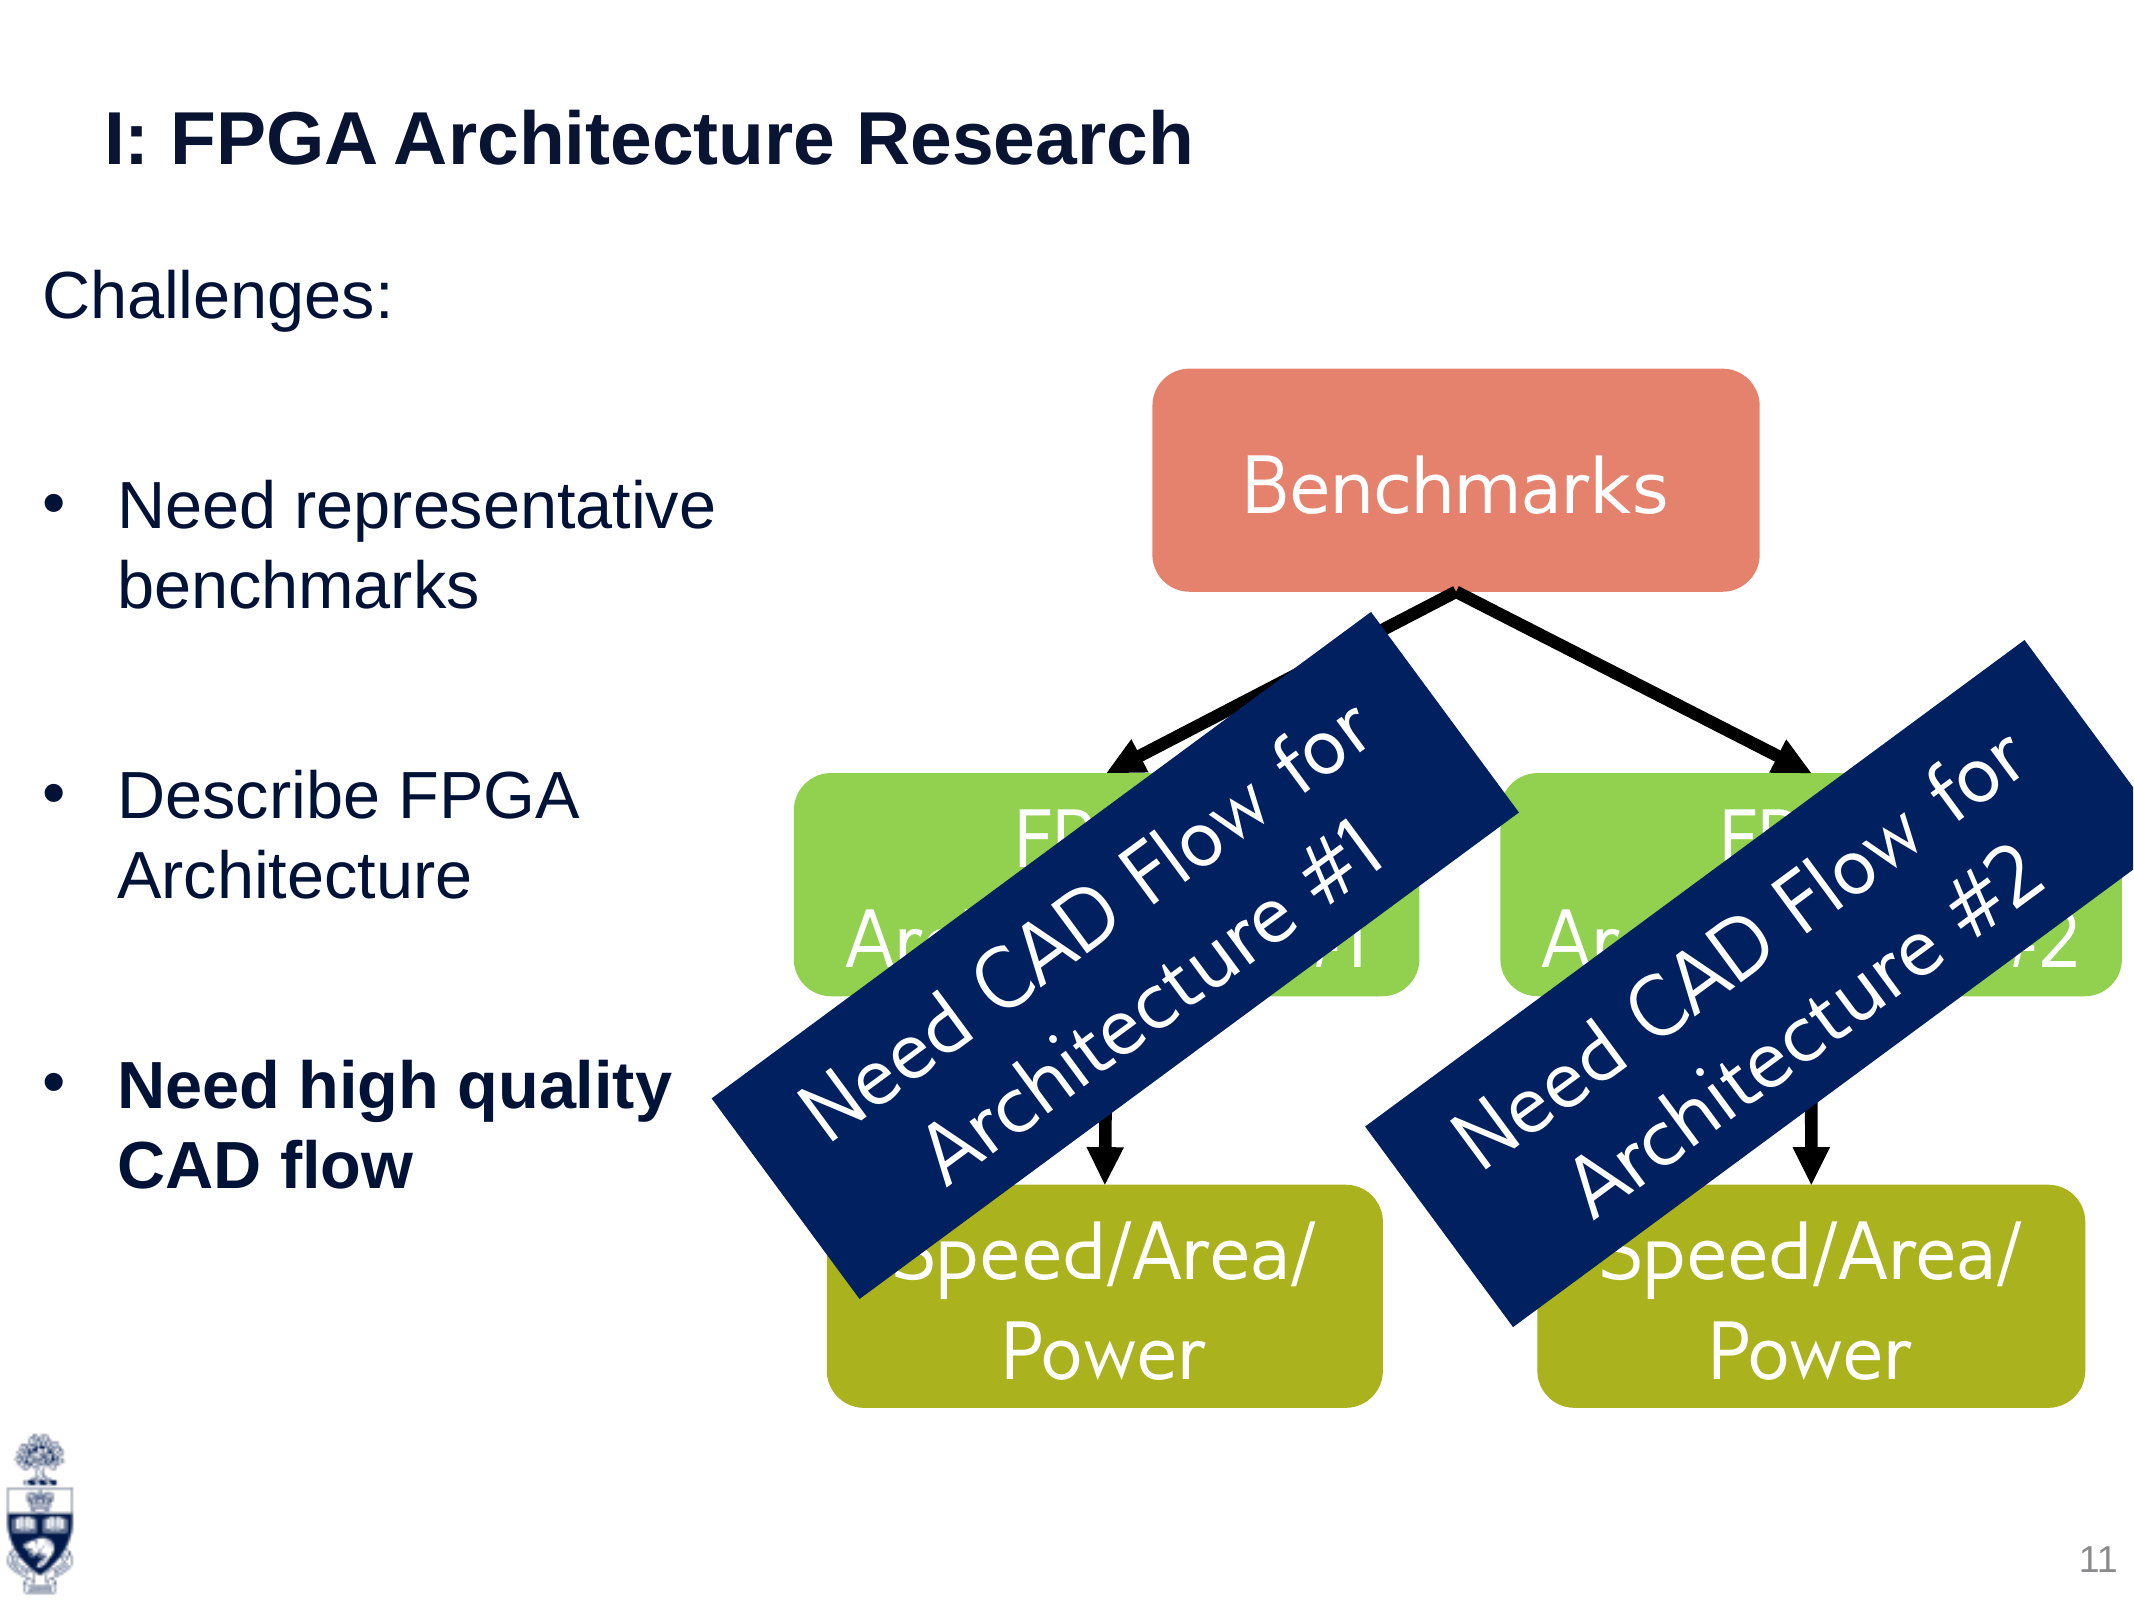

# I: FPGA Architecture Research
Challenges:

Need representative benchmarks

Describe FPGA Architecture

Need high quality CAD flow
Benchmarks
FPGA Architecture #1
Speed/Area/
Power
FPGA Architecture #2
Speed/Area/
Power
Need CAD Flow for Architecture #1
Need CAD Flow for Architecture #2
11